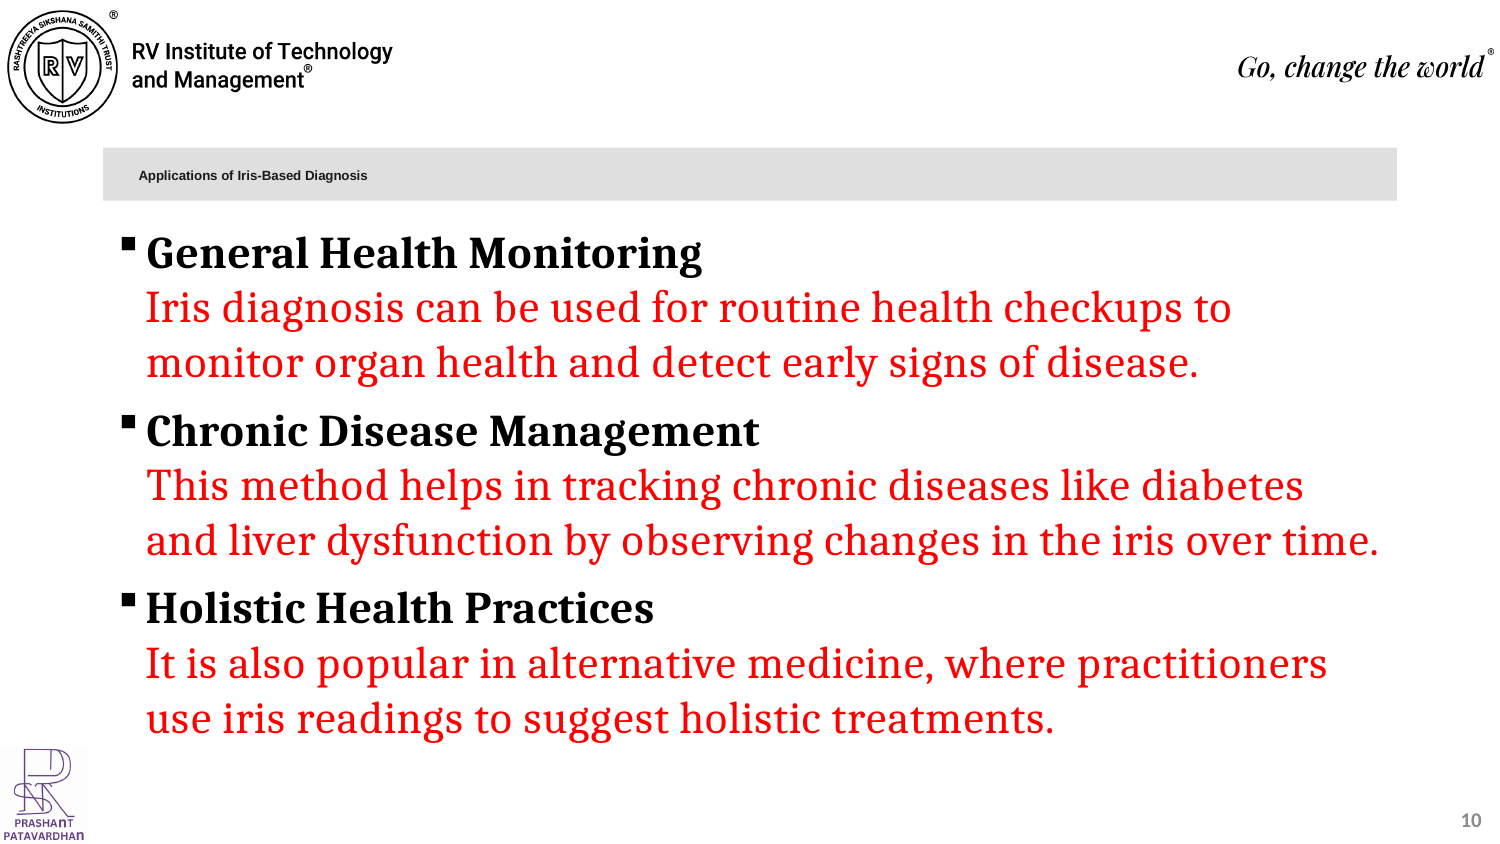

# Applications of Iris-Based Diagnosis
General Health Monitoring
Iris diagnosis can be used for routine health checkups to monitor organ health and detect early signs of disease.
Chronic Disease Management
This method helps in tracking chronic diseases like diabetes and liver dysfunction by observing changes in the iris over time.
Holistic Health Practices
It is also popular in alternative medicine, where practitioners use iris readings to suggest holistic treatments.

10